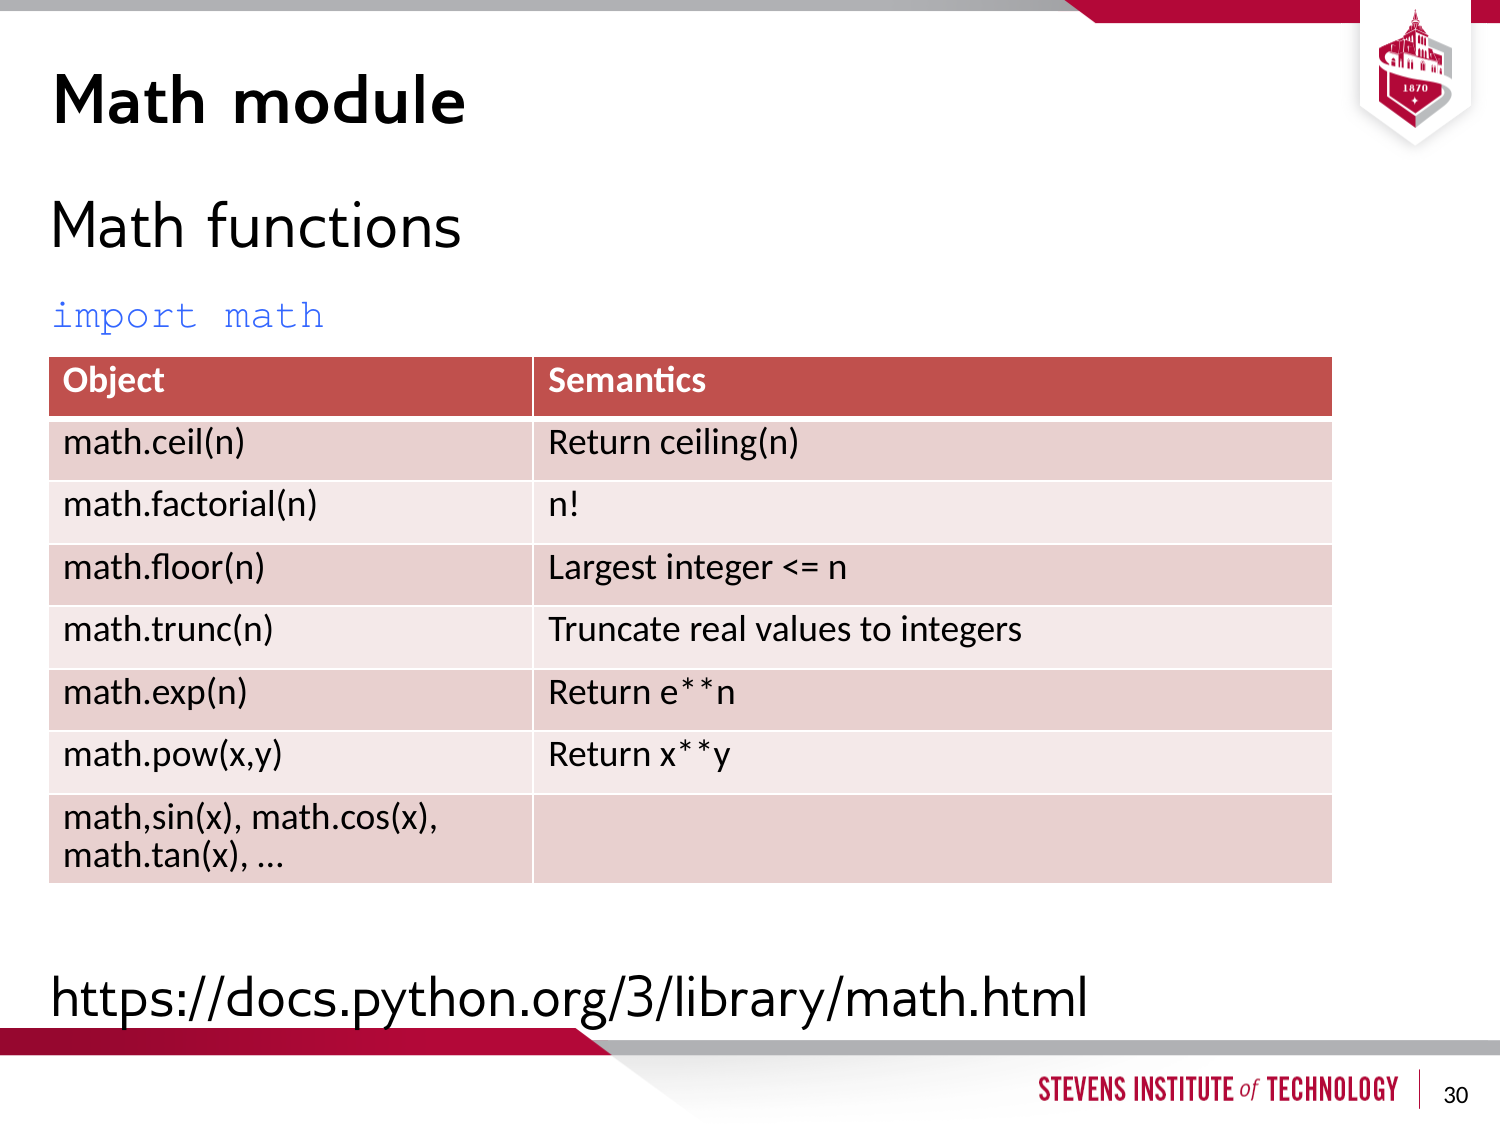

# Math module
Math functions
import math

https://docs.python.org/3/library/math.html

| Object | Semantics |
| --- | --- |
| math.ceil(n) | Return ceiling(n) |
| math.factorial(n) | n! |
| math.floor(n) | Largest integer <= n |
| math.trunc(n) | Truncate real values to integers |
| math.exp(n) | Return e\*\*n |
| math.pow(x,y) | Return x\*\*y |
| math,sin(x), math.cos(x), math.tan(x), … |  |
30